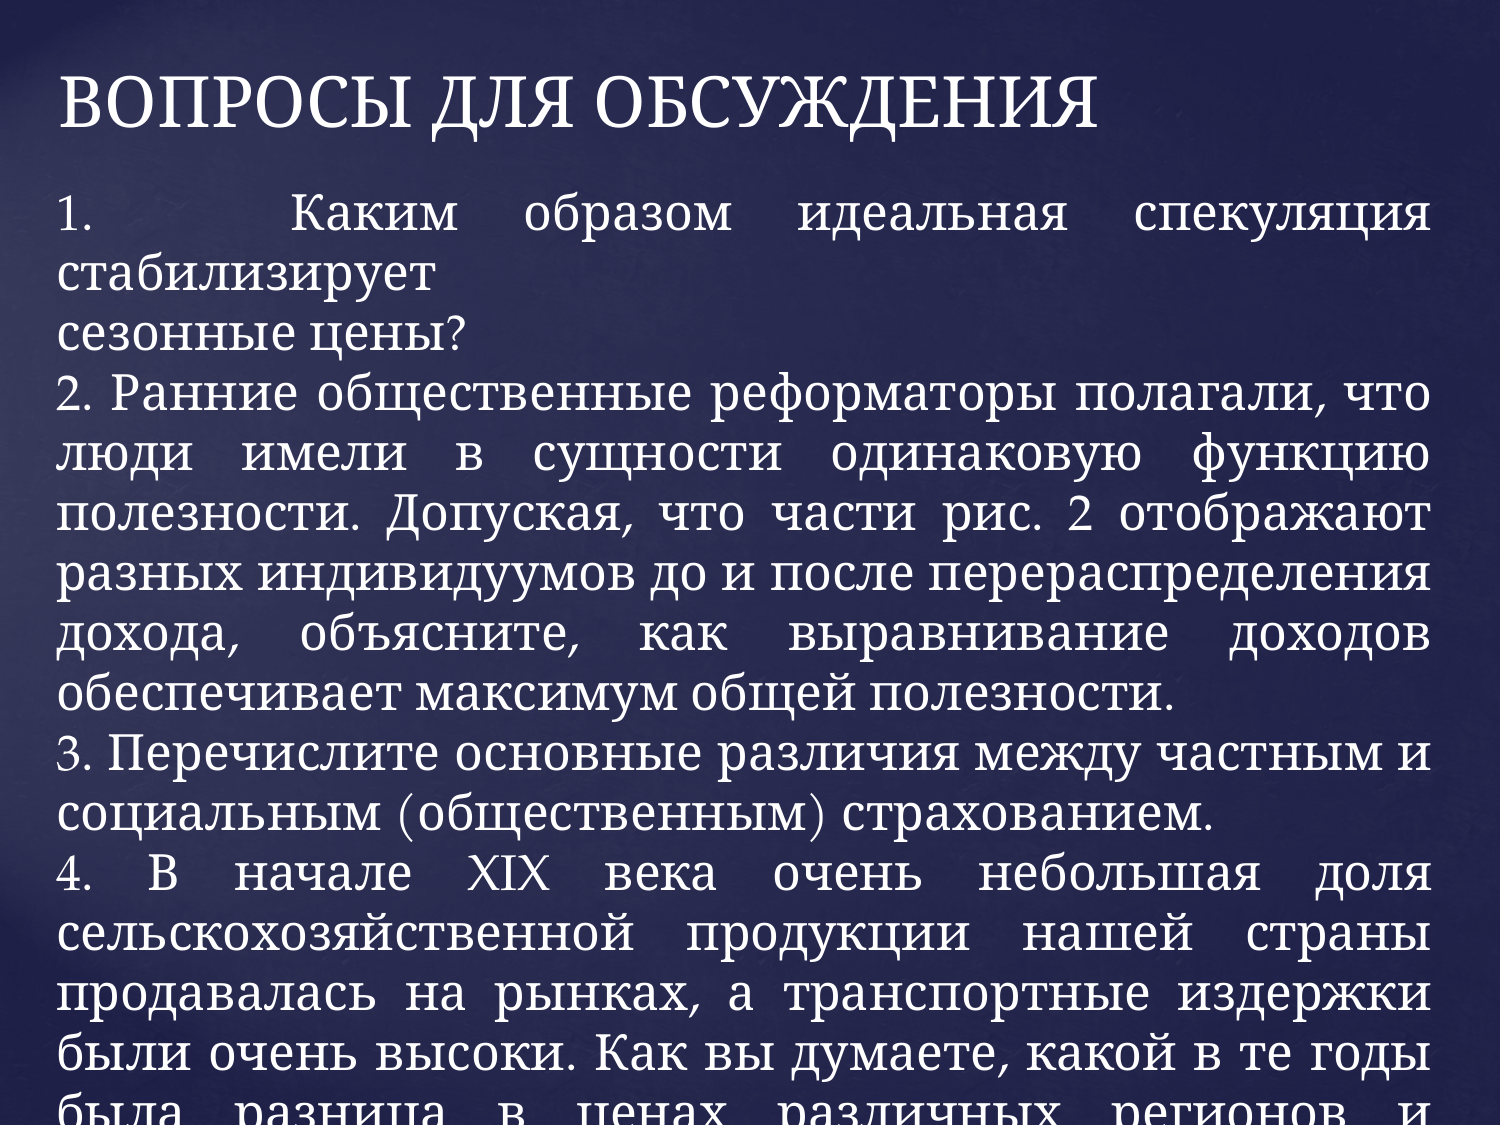

# ВОПРОСЫ ДЛЯ ОБСУЖДЕНИЯ
1.   Каким образом идеальная спекуляция стабилизирует
сезонные цены?
2. Ранние общественные реформаторы полагали, что люди имели в сущности одинаковую функцию полезности. Допуская, что части рис. 2 отображают разных индивидуумов до и после перераспределения дохода, объясните, как выравнивание доходов обеспечивает максимум общей полезности.
3. Перечислите основные различия между частным и социальным (общественным) страхованием.
4. В начале XIX века очень небольшая доля сельскохозяйственной продукции нашей страны продавалась на рынках, а транспортные издержки были очень высоки. Как вы думаете, какой в те годы была разница в ценах различных регионов и периодов?